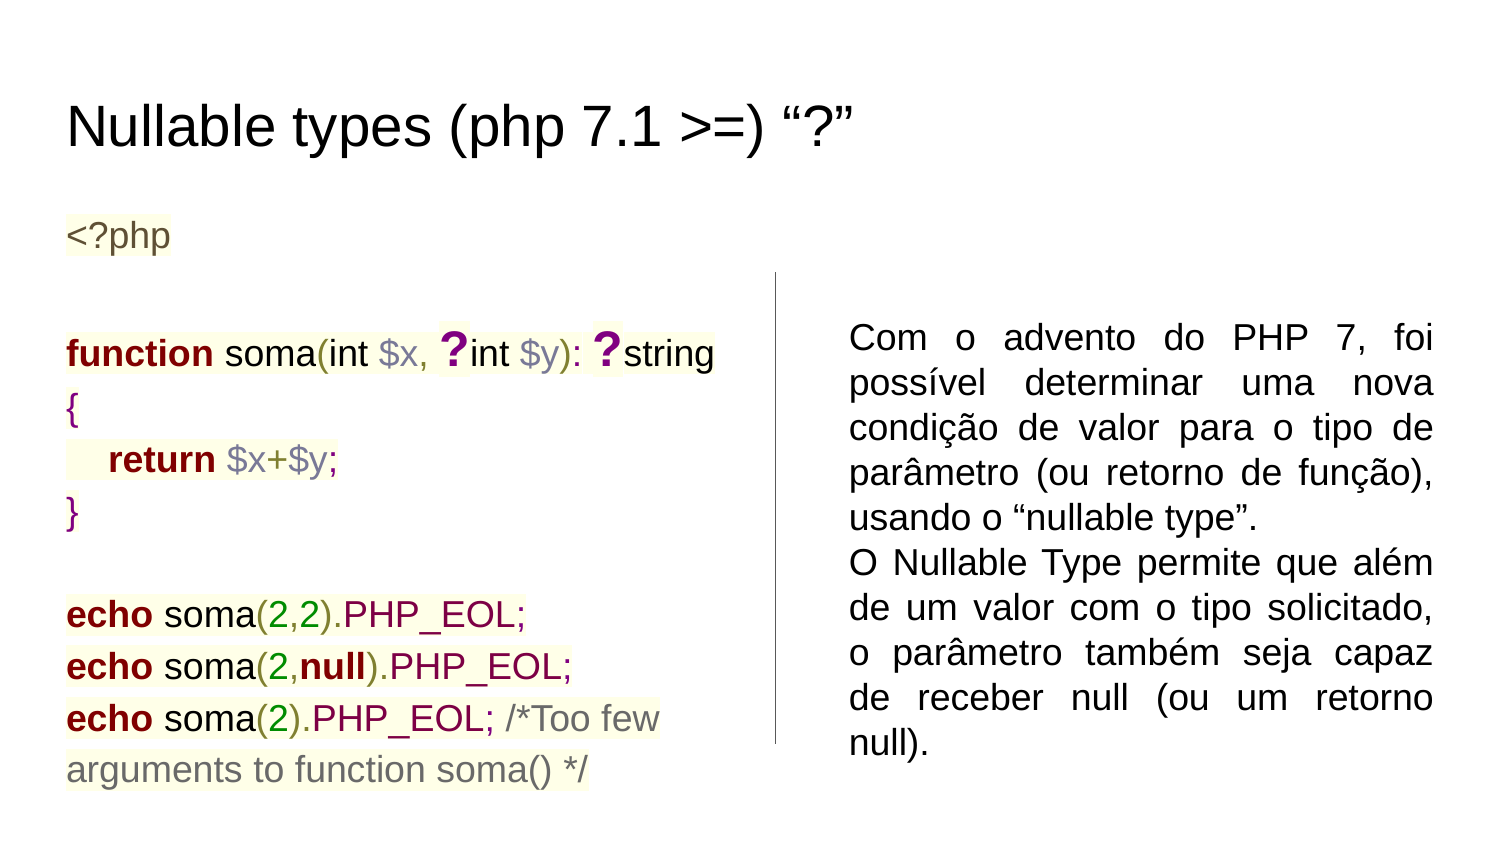

# Nullable types (php 7.1 >=) “?”
<?php
function soma(int $x, ?int $y): ?string {
    return $x+$y;
}
echo soma(2,2).PHP_EOL;
echo soma(2,null).PHP_EOL;
echo soma(2).PHP_EOL; /*Too few arguments to function soma() */

Com o advento do PHP 7, foi possível determinar uma nova condição de valor para o tipo de parâmetro (ou retorno de função), usando o “nullable type”.
O Nullable Type permite que além de um valor com o tipo solicitado, o parâmetro também seja capaz de receber null (ou um retorno null).